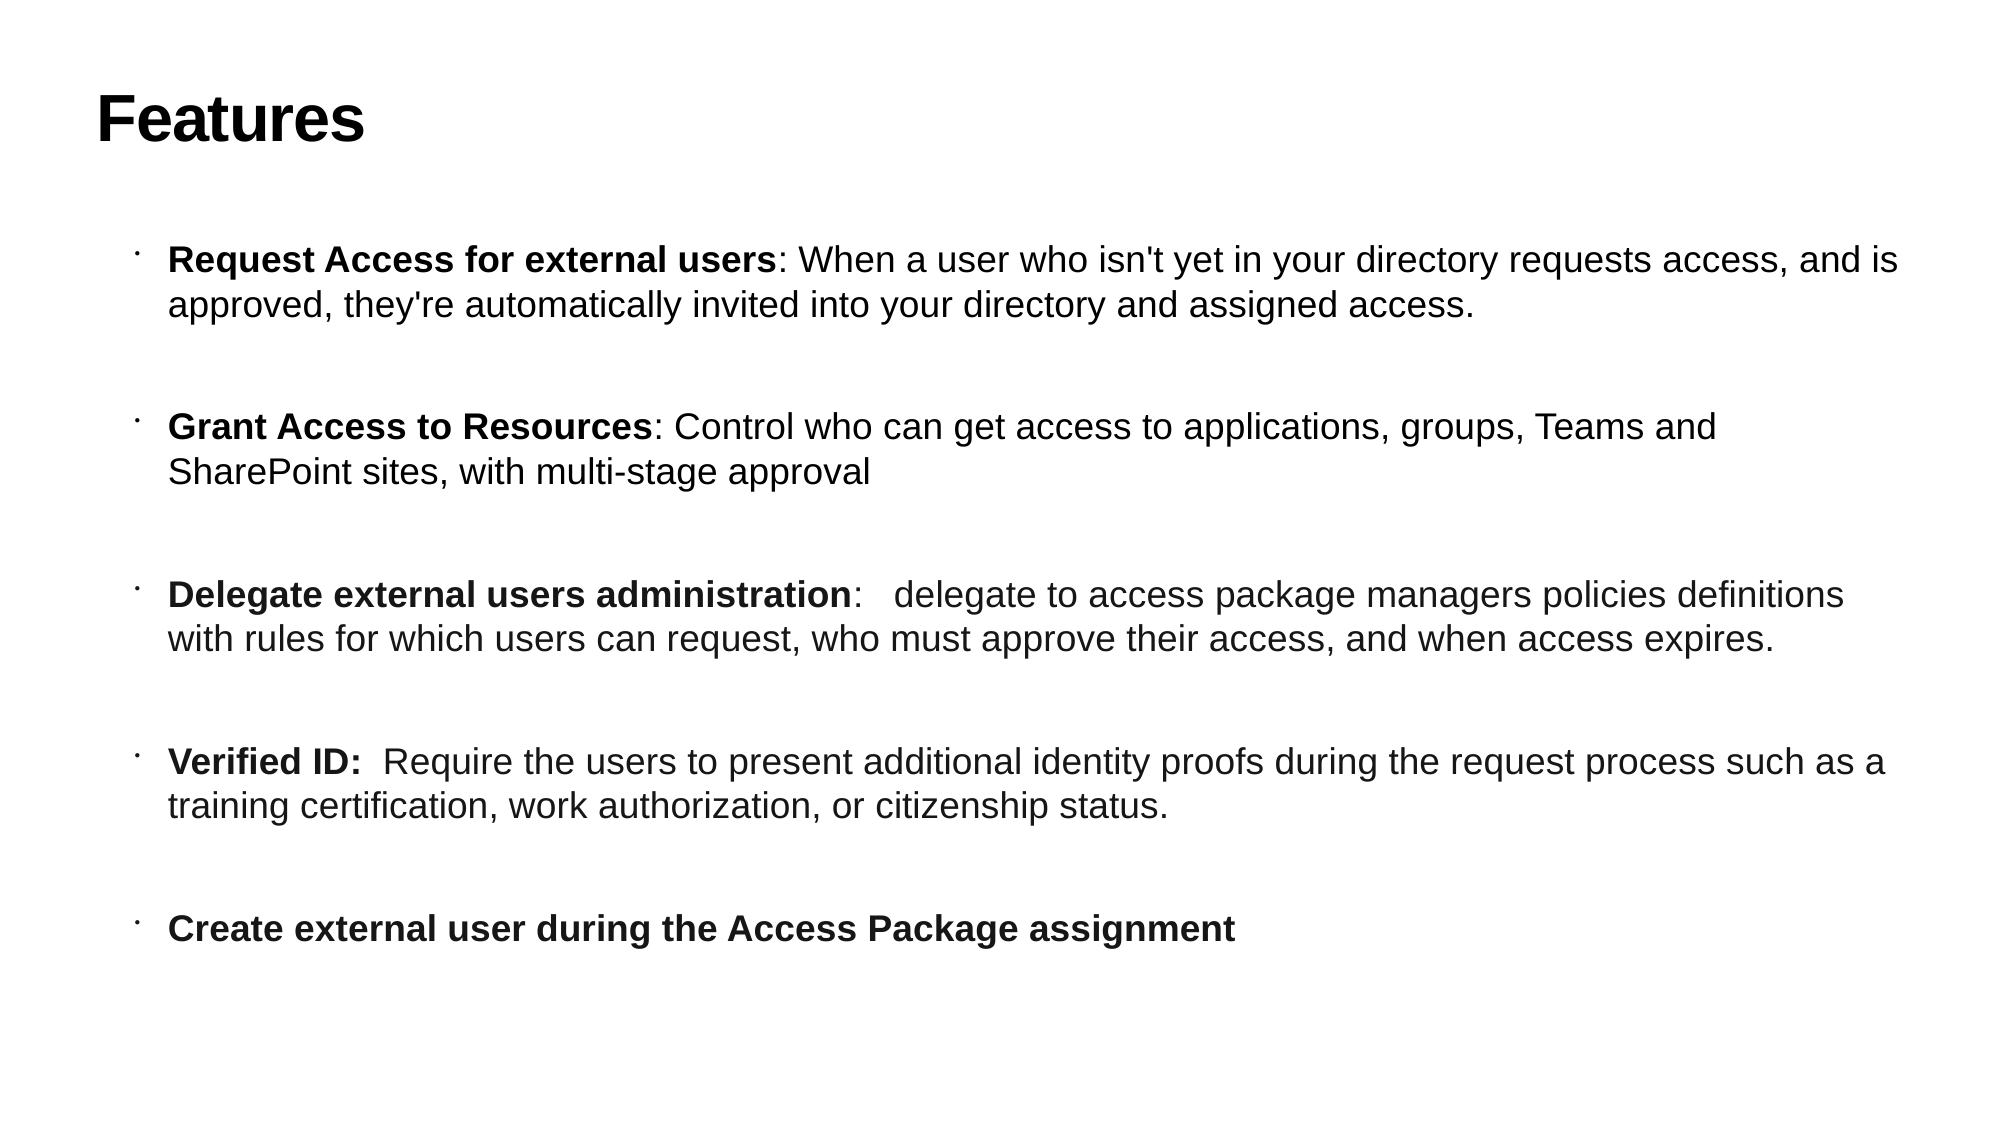

# Features
Request Access for external users: When a user who isn't yet in your directory requests access, and is approved, they're automatically invited into your directory and assigned access.

Grant Access to Resources: Control who can get access to applications, groups, Teams and SharePoint sites, with multi-stage approval

Delegate external users administration:   delegate to access package managers policies definitions with rules for which users can request, who must approve their access, and when access expires.

Verified ID:  Require the users to present additional identity proofs during the request process such as a training certification, work authorization, or citizenship status.

Create external user during the Access Package assignment